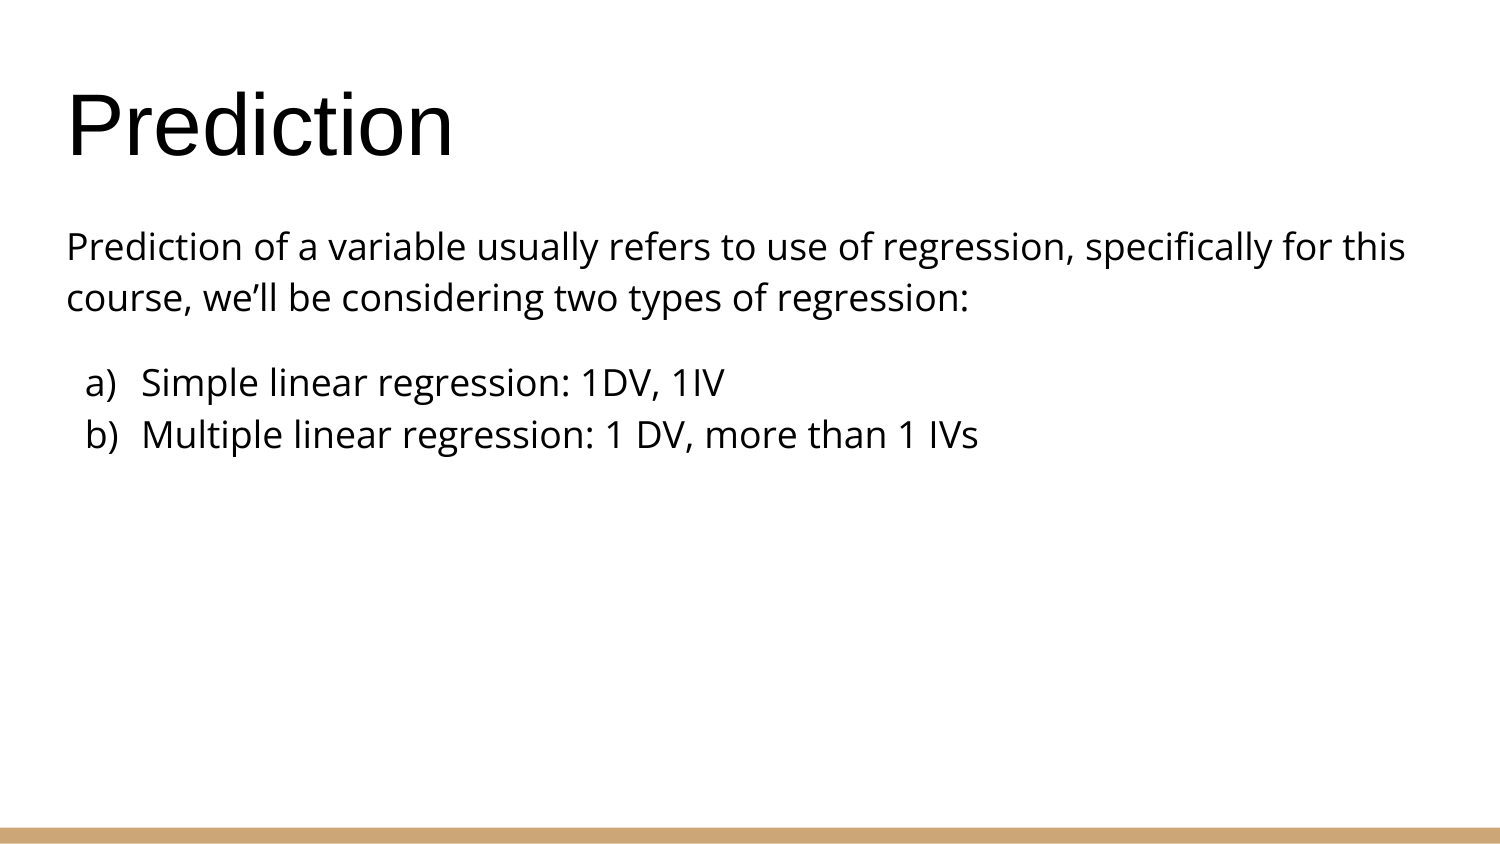

# Prediction
Prediction of a variable usually refers to use of regression, specifically for this course, we’ll be considering two types of regression:
Simple linear regression: 1DV, 1IV
Multiple linear regression: 1 DV, more than 1 IVs